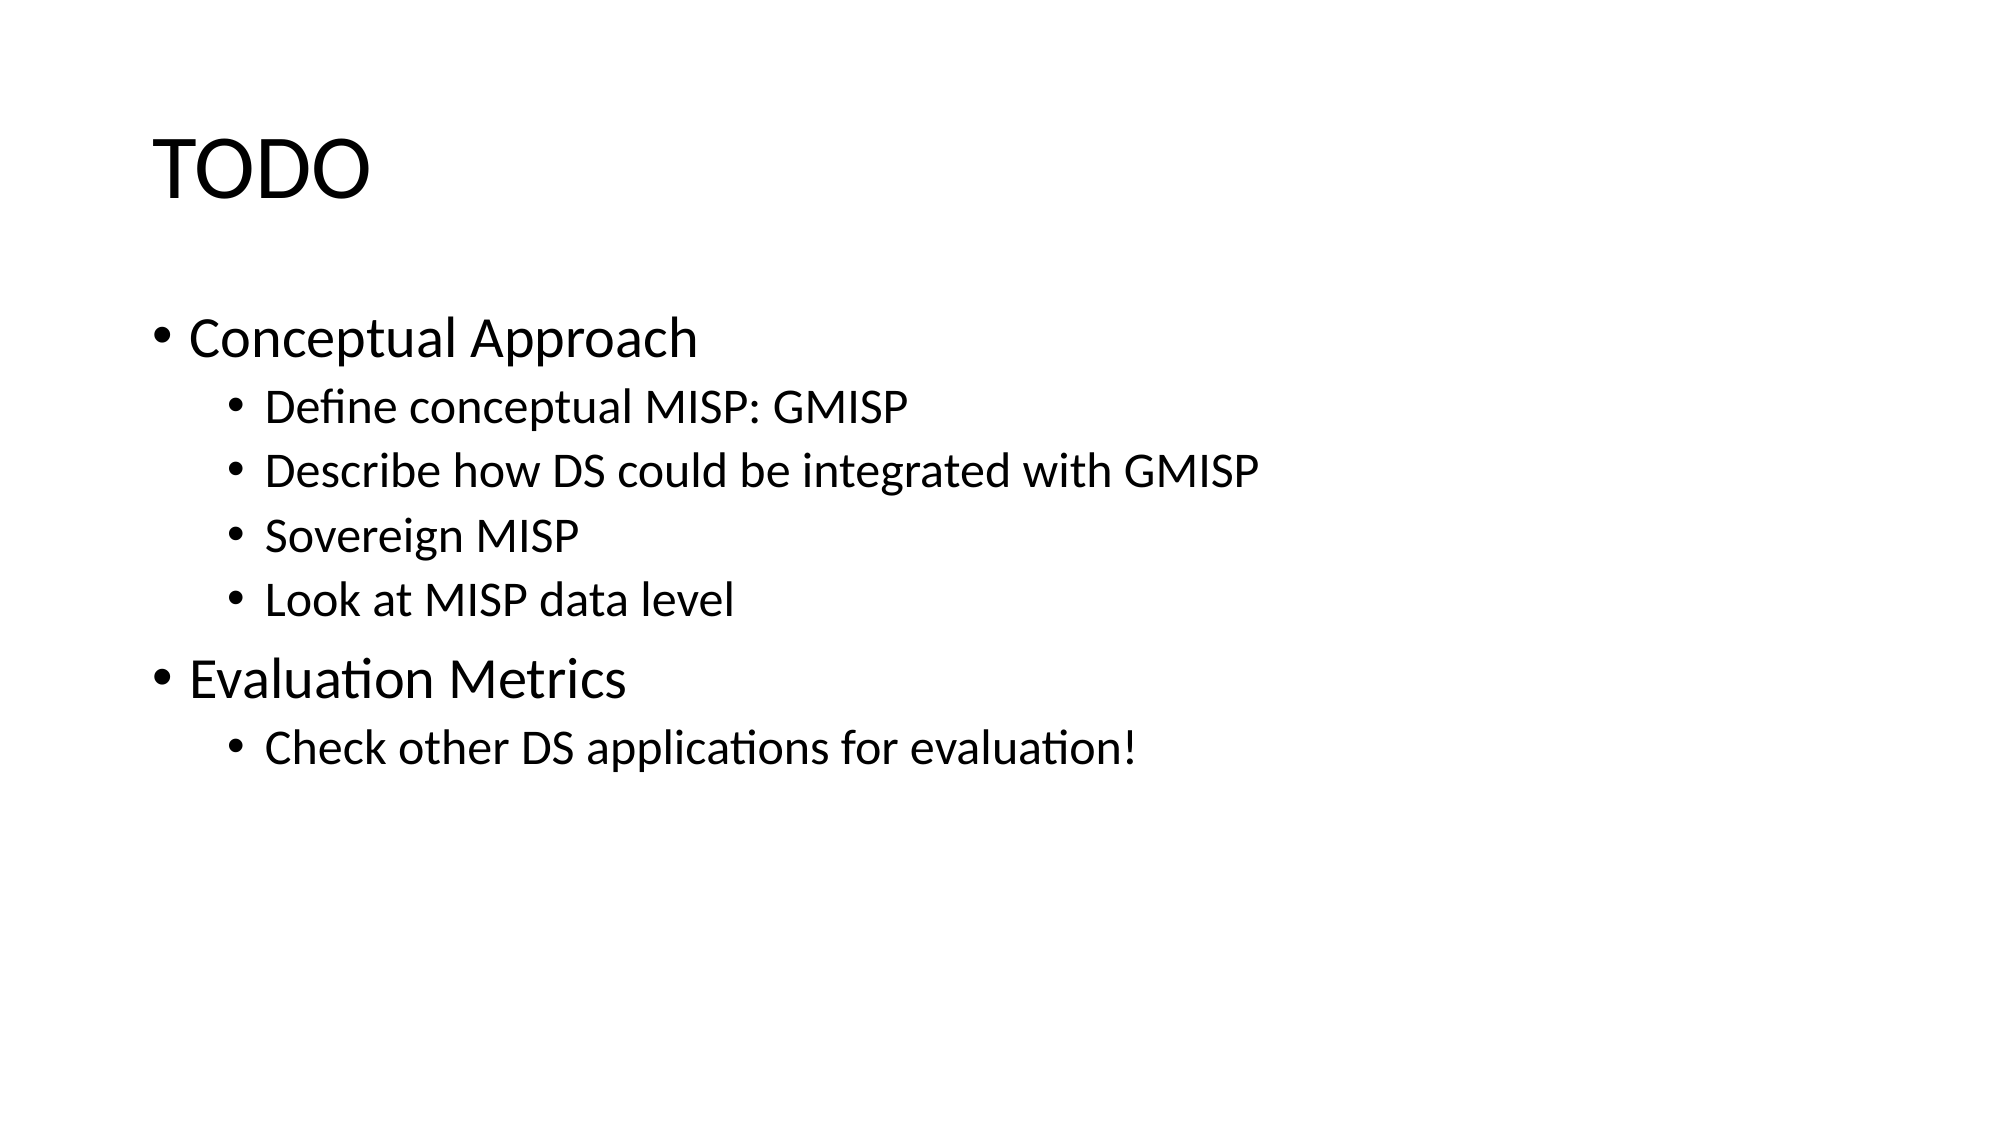

# TODO
Conceptual Approach
Define conceptual MISP: GMISP
Describe how DS could be integrated with GMISP
Sovereign MISP
Look at MISP data level
Evaluation Metrics
Check other DS applications for evaluation!